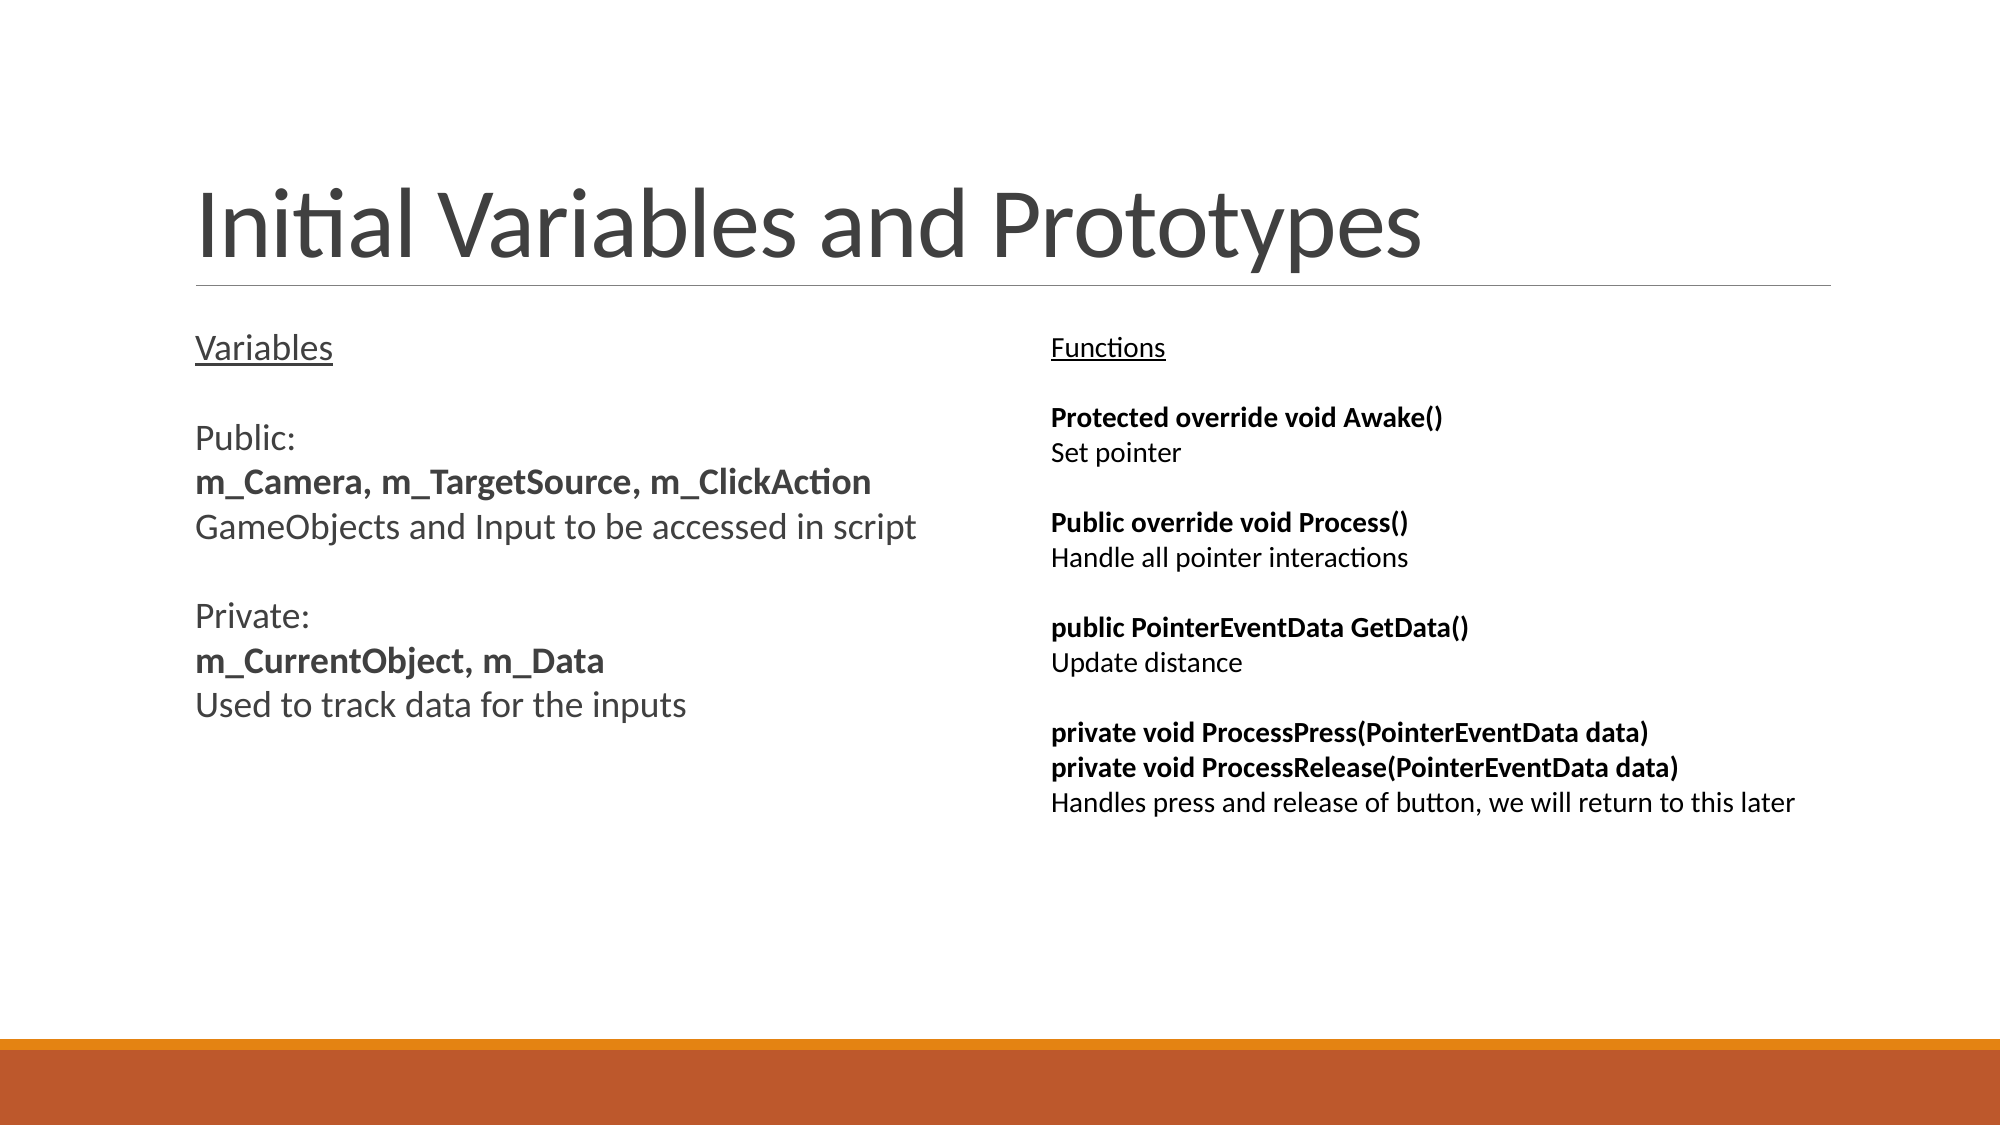

# Initial Variables and Prototypes
Variables

Public:
m_Camera, m_TargetSource, m_ClickAction
GameObjects and Input to be accessed in script

Private:
m_CurrentObject, m_Data
Used to track data for the inputs
Functions

Protected override void Awake()
Set pointer

Public override void Process()
Handle all pointer interactions

public PointerEventData GetData()
Update distance

private void ProcessPress(PointerEventData data)
private void ProcessRelease(PointerEventData data)
Handles press and release of button, we will return to this later